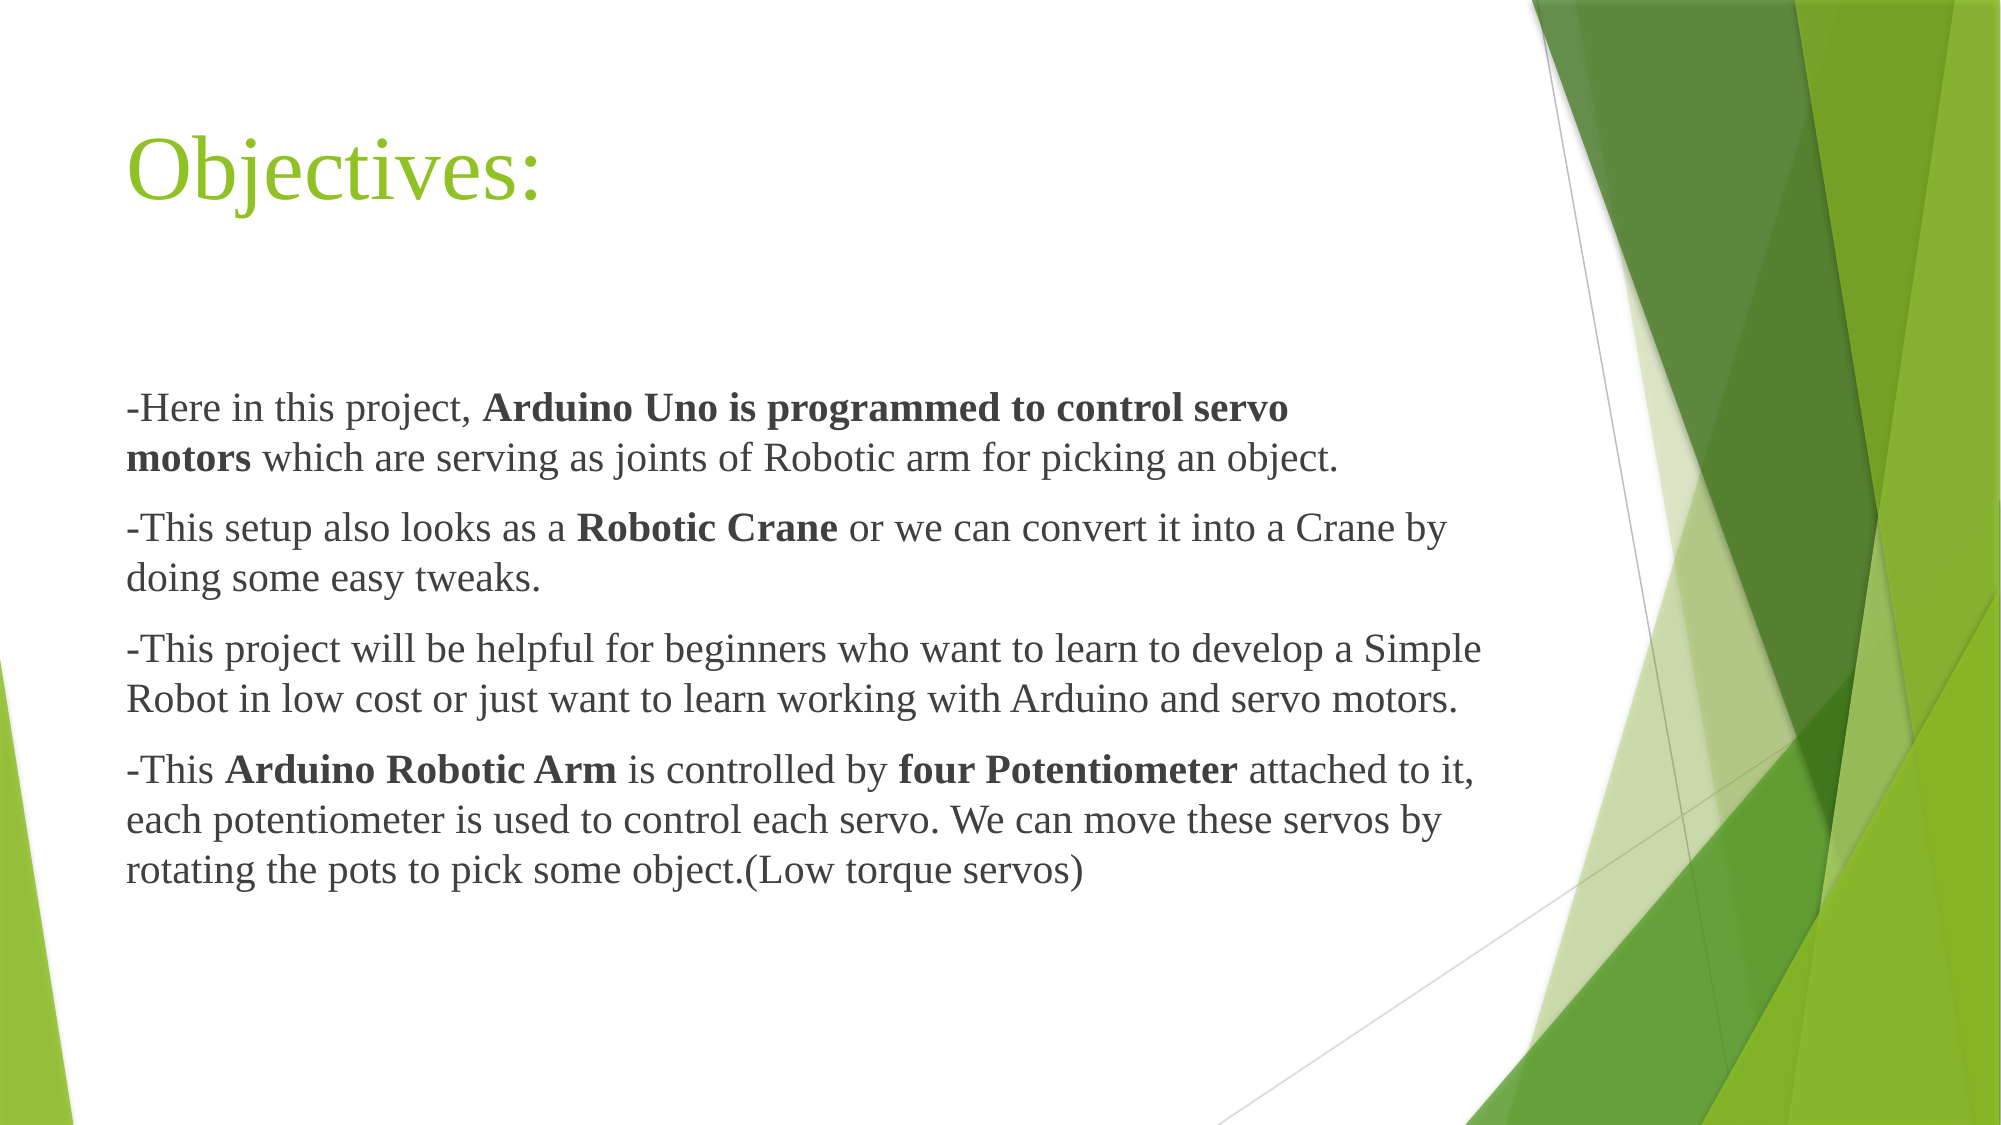

# Objectives:
-Here in this project, Arduino Uno is programmed to control servo motors which are serving as joints of Robotic arm for picking an object.
-This setup also looks as a Robotic Crane or we can convert it into a Crane by doing some easy tweaks.
-This project will be helpful for beginners who want to learn to develop a Simple Robot in low cost or just want to learn working with Arduino and servo motors.
-This Arduino Robotic Arm is controlled by four Potentiometer attached to it, each potentiometer is used to control each servo. We can move these servos by rotating the pots to pick some object.(Low torque servos)